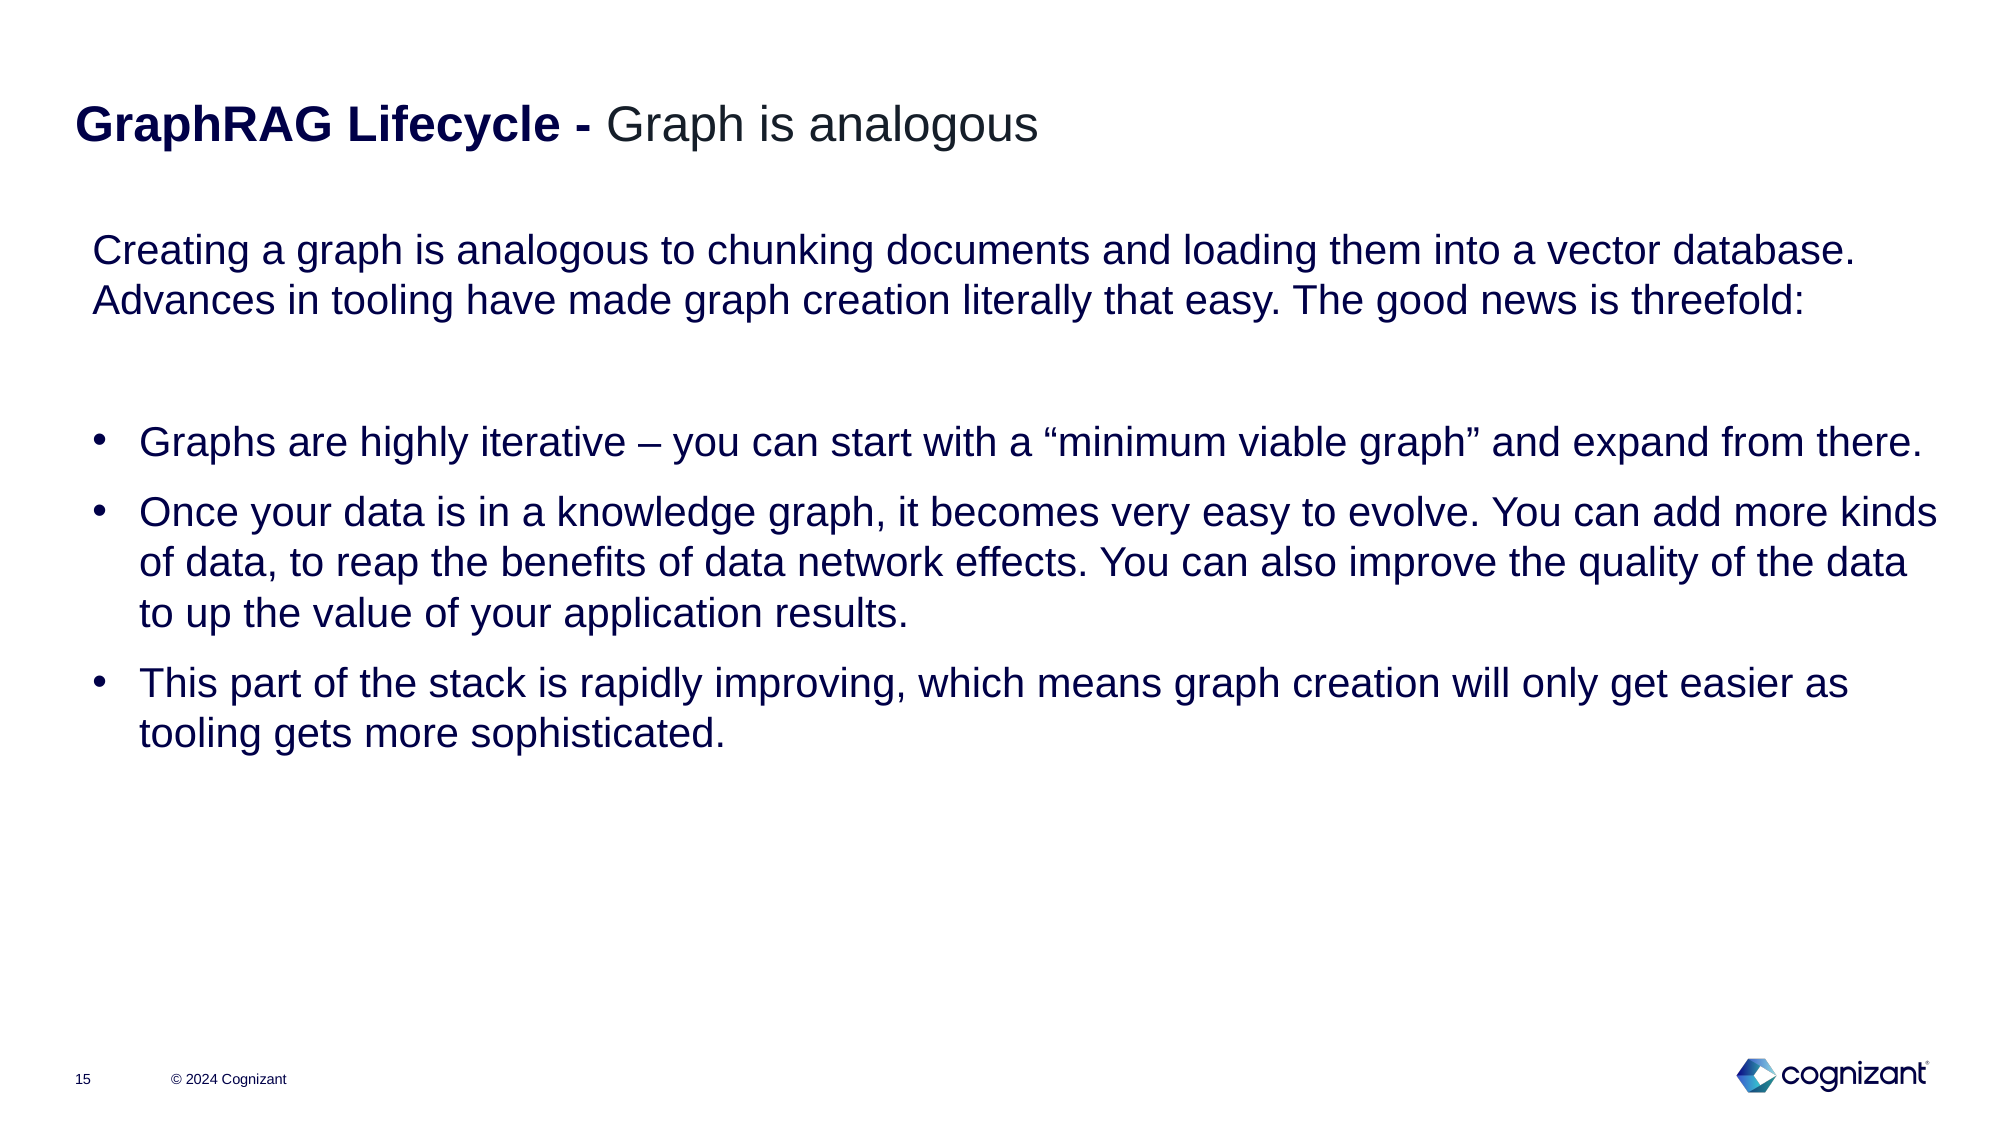

# GraphRAG Lifecycle - Graph is analogous
Creating a graph is analogous to chunking documents and loading them into a vector database. Advances in tooling have made graph creation literally that easy. The good news is threefold:

Graphs are highly iterative – you can start with a “minimum viable graph” and expand from there.
Once your data is in a knowledge graph, it becomes very easy to evolve. You can add more kinds of data, to reap the benefits of data network effects. You can also improve the quality of the data to up the value of your application results.
This part of the stack is rapidly improving, which means graph creation will only get easier as tooling gets more sophisticated.
© 2024 Cognizant
15